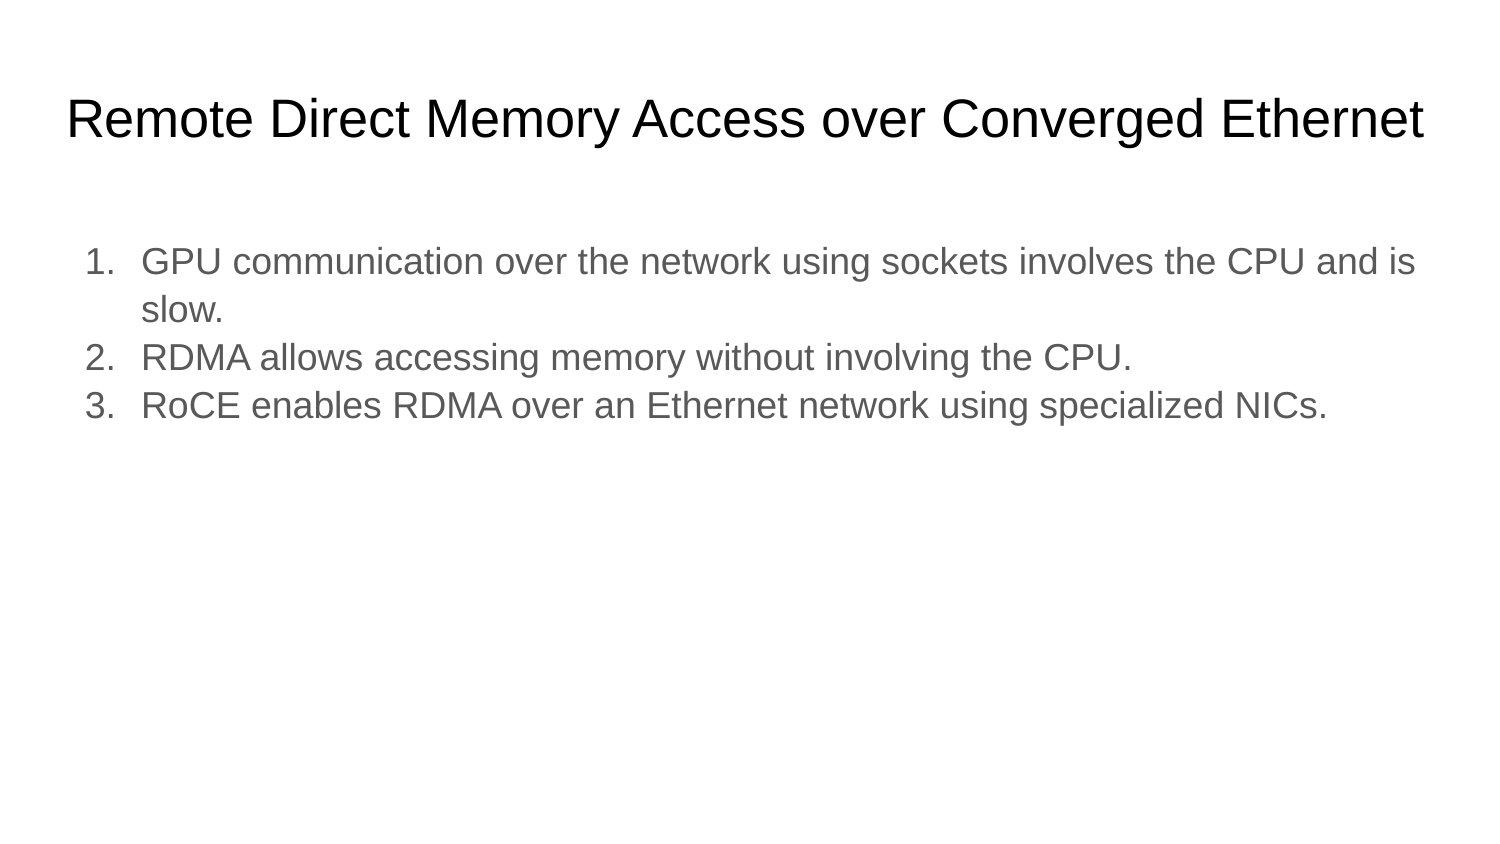

# Remote Direct Memory Access over Converged Ethernet
GPU communication over the network using sockets involves the CPU and is slow.
RDMA allows accessing memory without involving the CPU.
RoCE enables RDMA over an Ethernet network using specialized NICs.